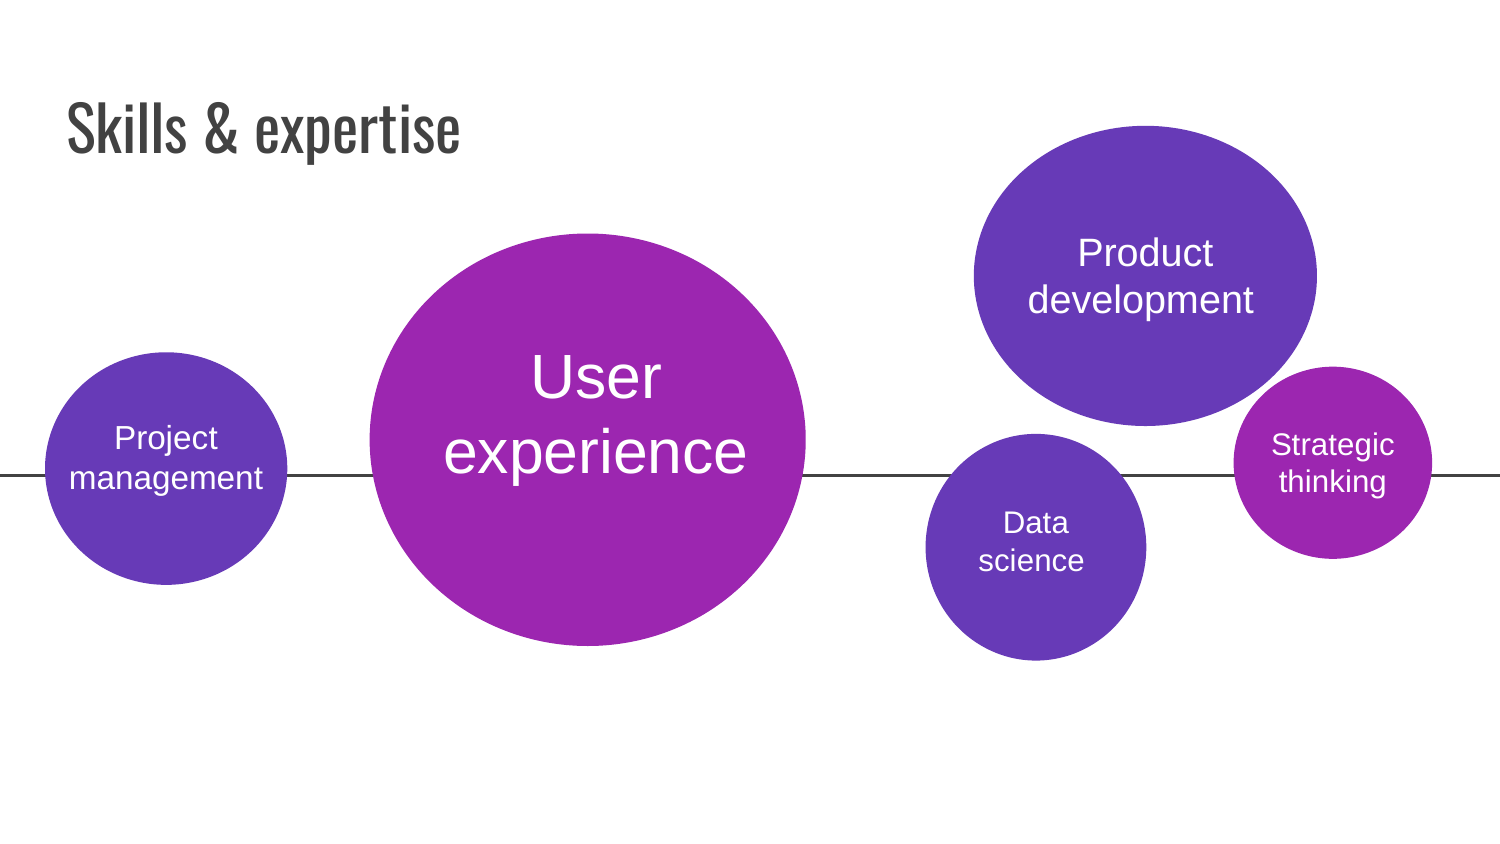

# Skills & expertise

Product development

User experience

Strategic thinking

Project management

Data science